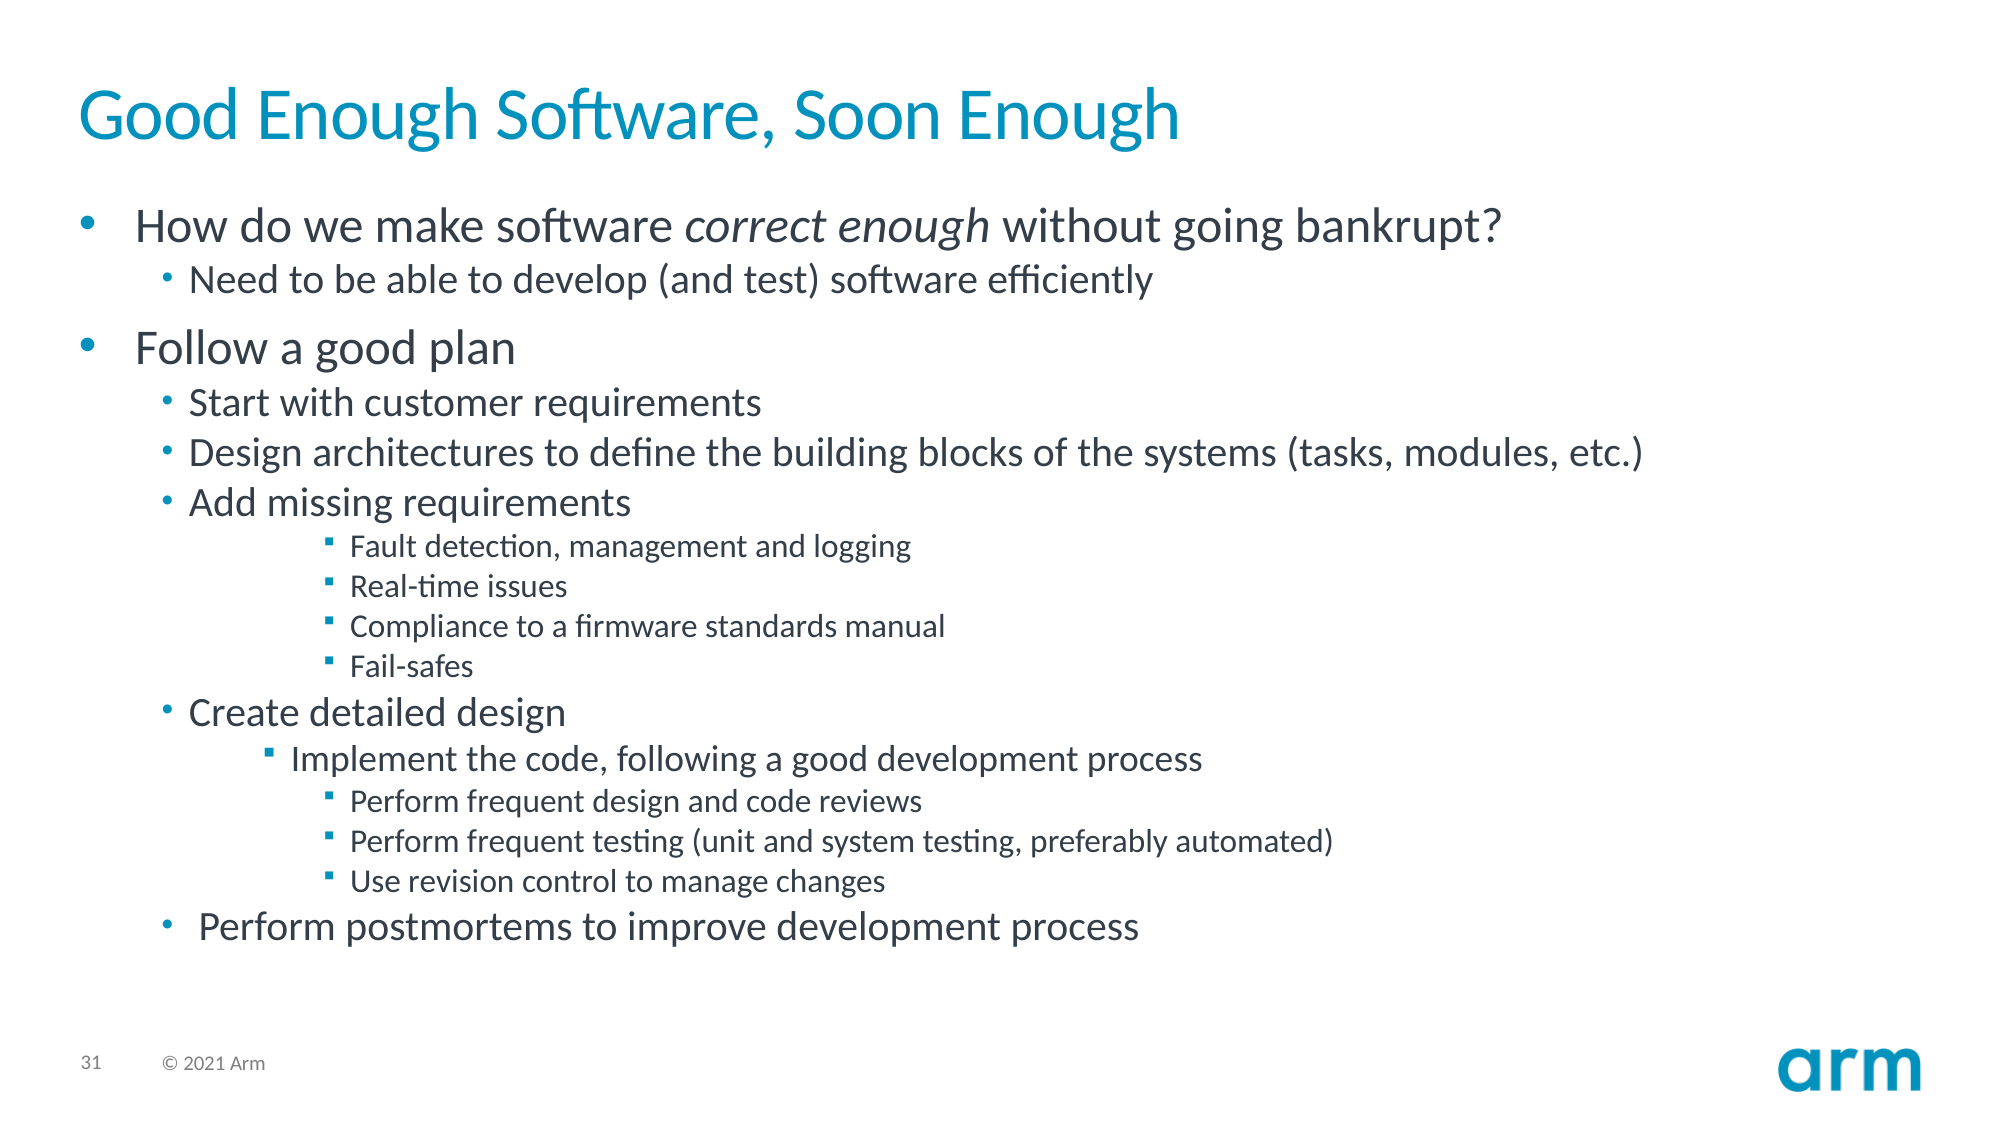

# Good Enough Software, Soon Enough
How do we make software correct enough without going bankrupt?
Need to be able to develop (and test) software efficiently
Follow a good plan
Start with customer requirements
Design architectures to define the building blocks of the systems (tasks, modules, etc.)
Add missing requirements
Fault detection, management and logging
Real-time issues
Compliance to a firmware standards manual
Fail-safes
Create detailed design
Implement the code, following a good development process
Perform frequent design and code reviews
Perform frequent testing (unit and system testing, preferably automated)
Use revision control to manage changes
 Perform postmortems to improve development process